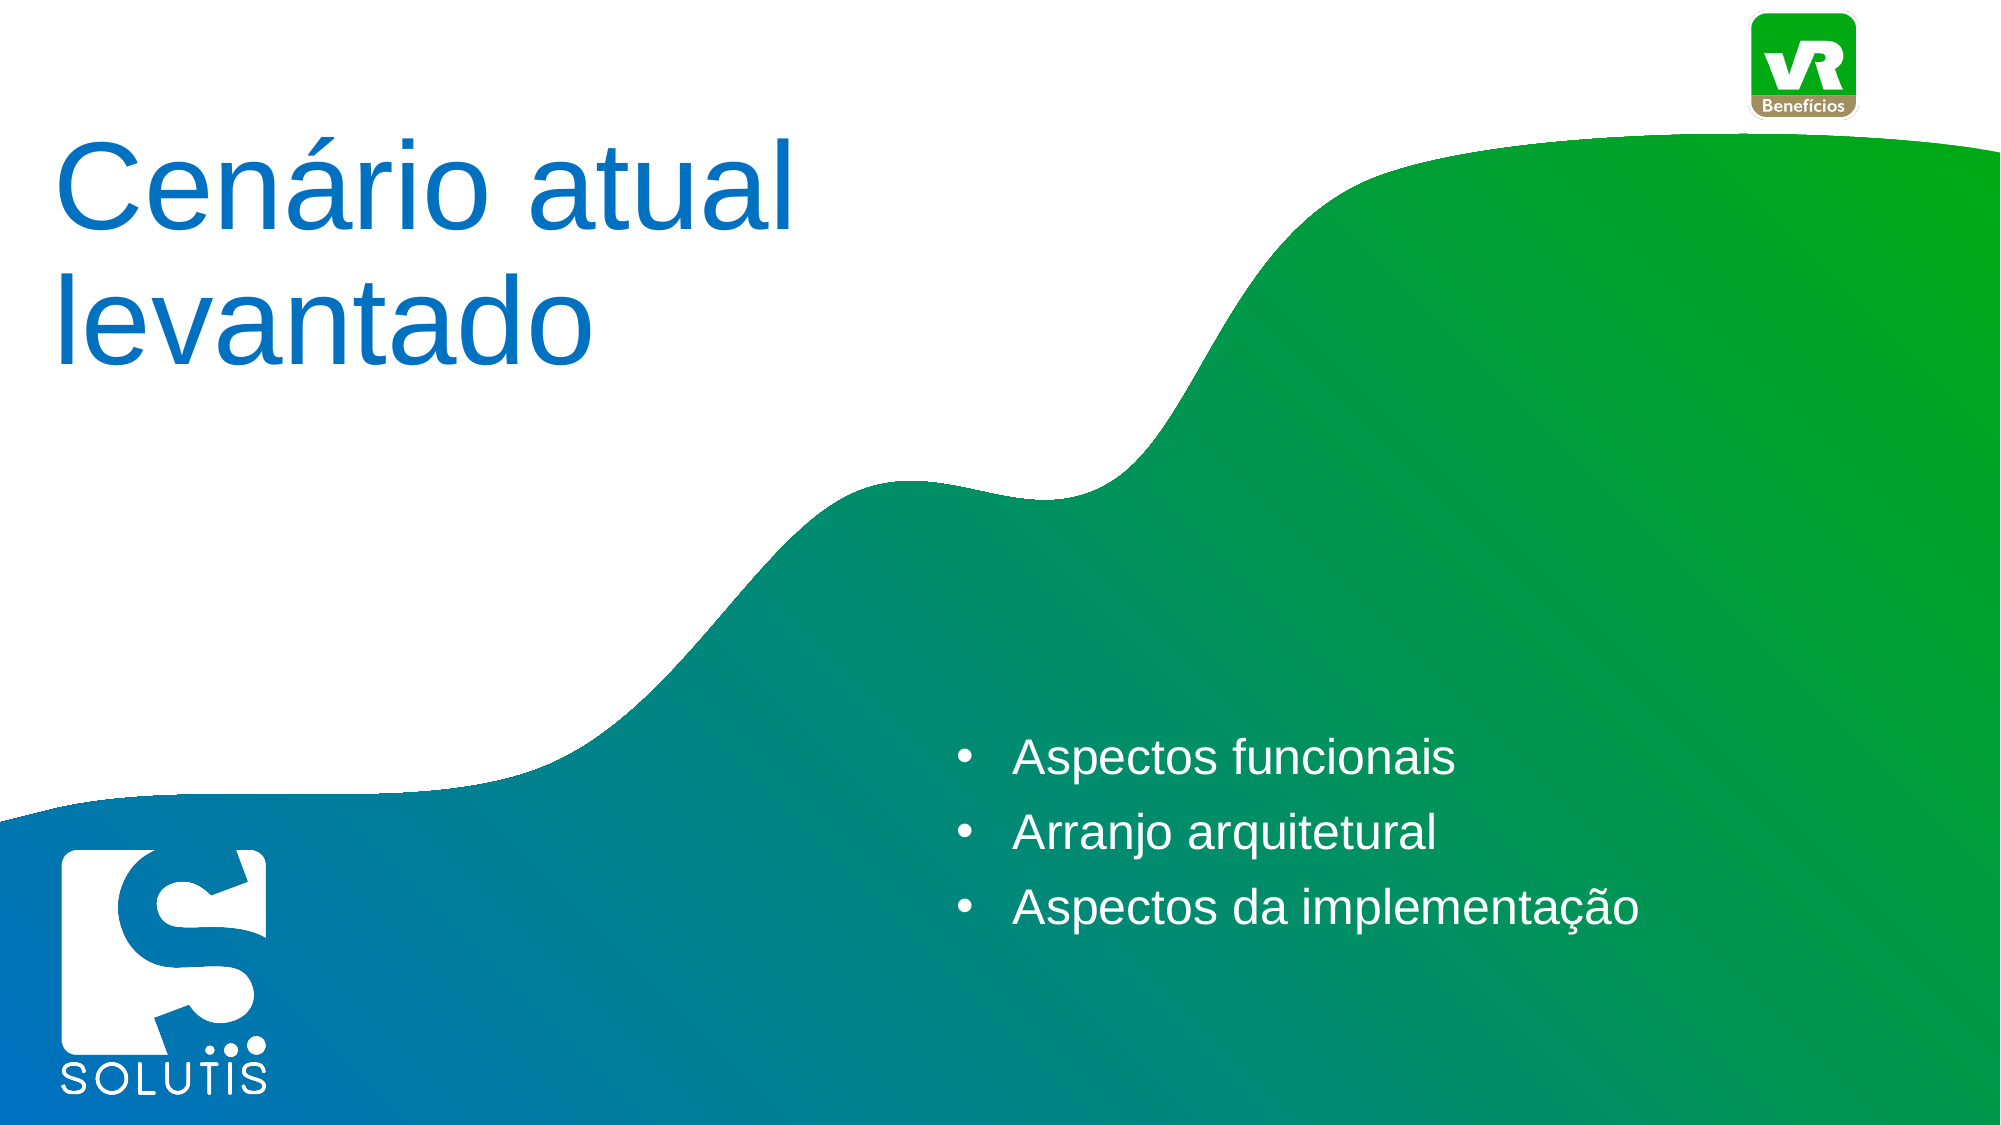

# Cenário atual levantado
Aspectos funcionais
Arranjo arquitetural
Aspectos da implementação